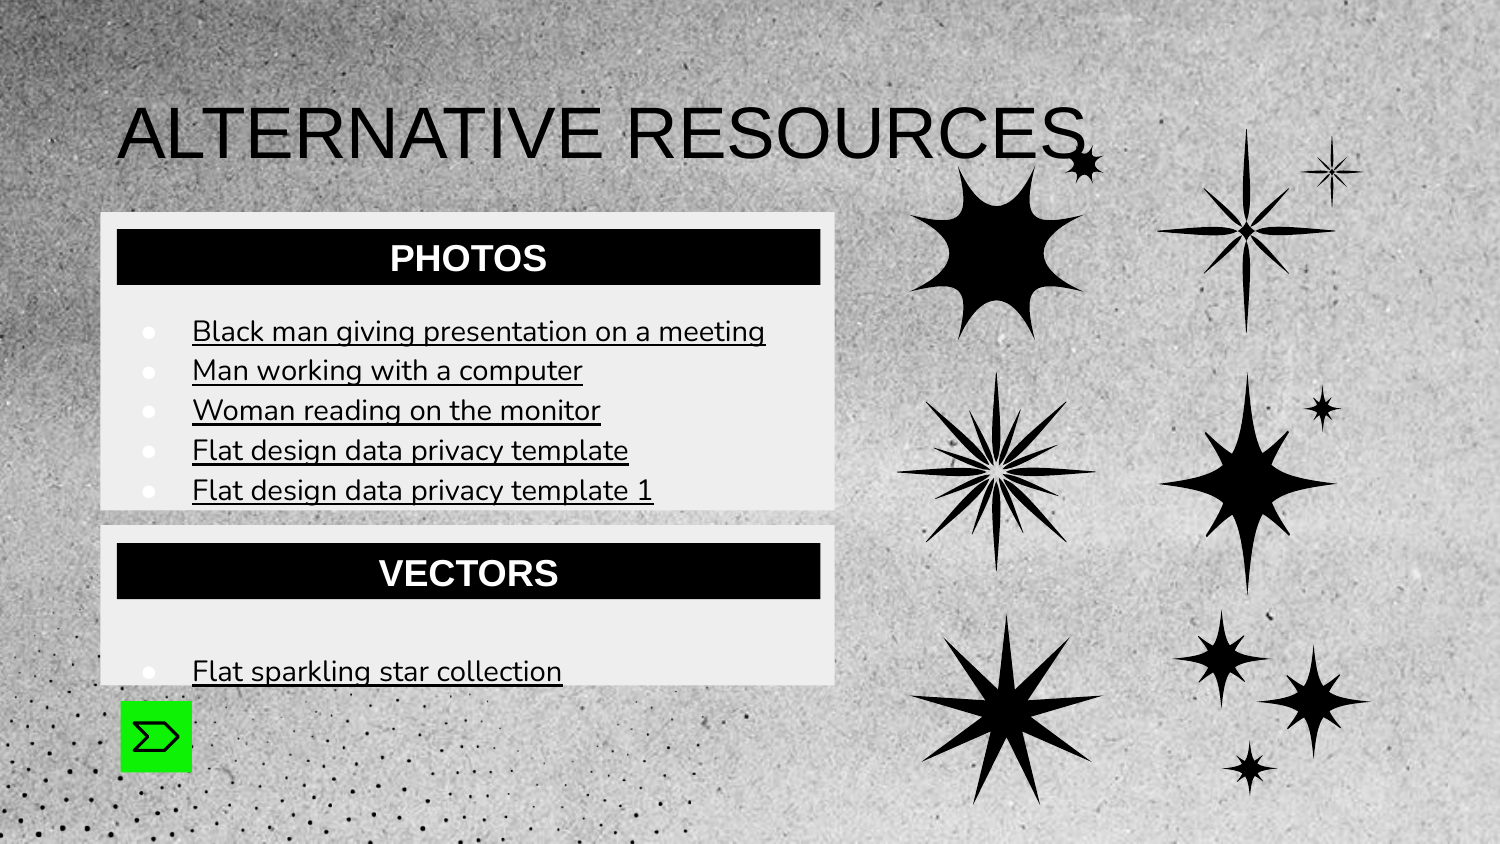

# ALTERNATIVE RESOURCES

PHOTOS
Black man giving presentation on a meeting
Man working with a computer
Woman reading on the monitor
Flat design data privacy template
Flat design data privacy template 1

VECTORS

Flat sparkling star collection